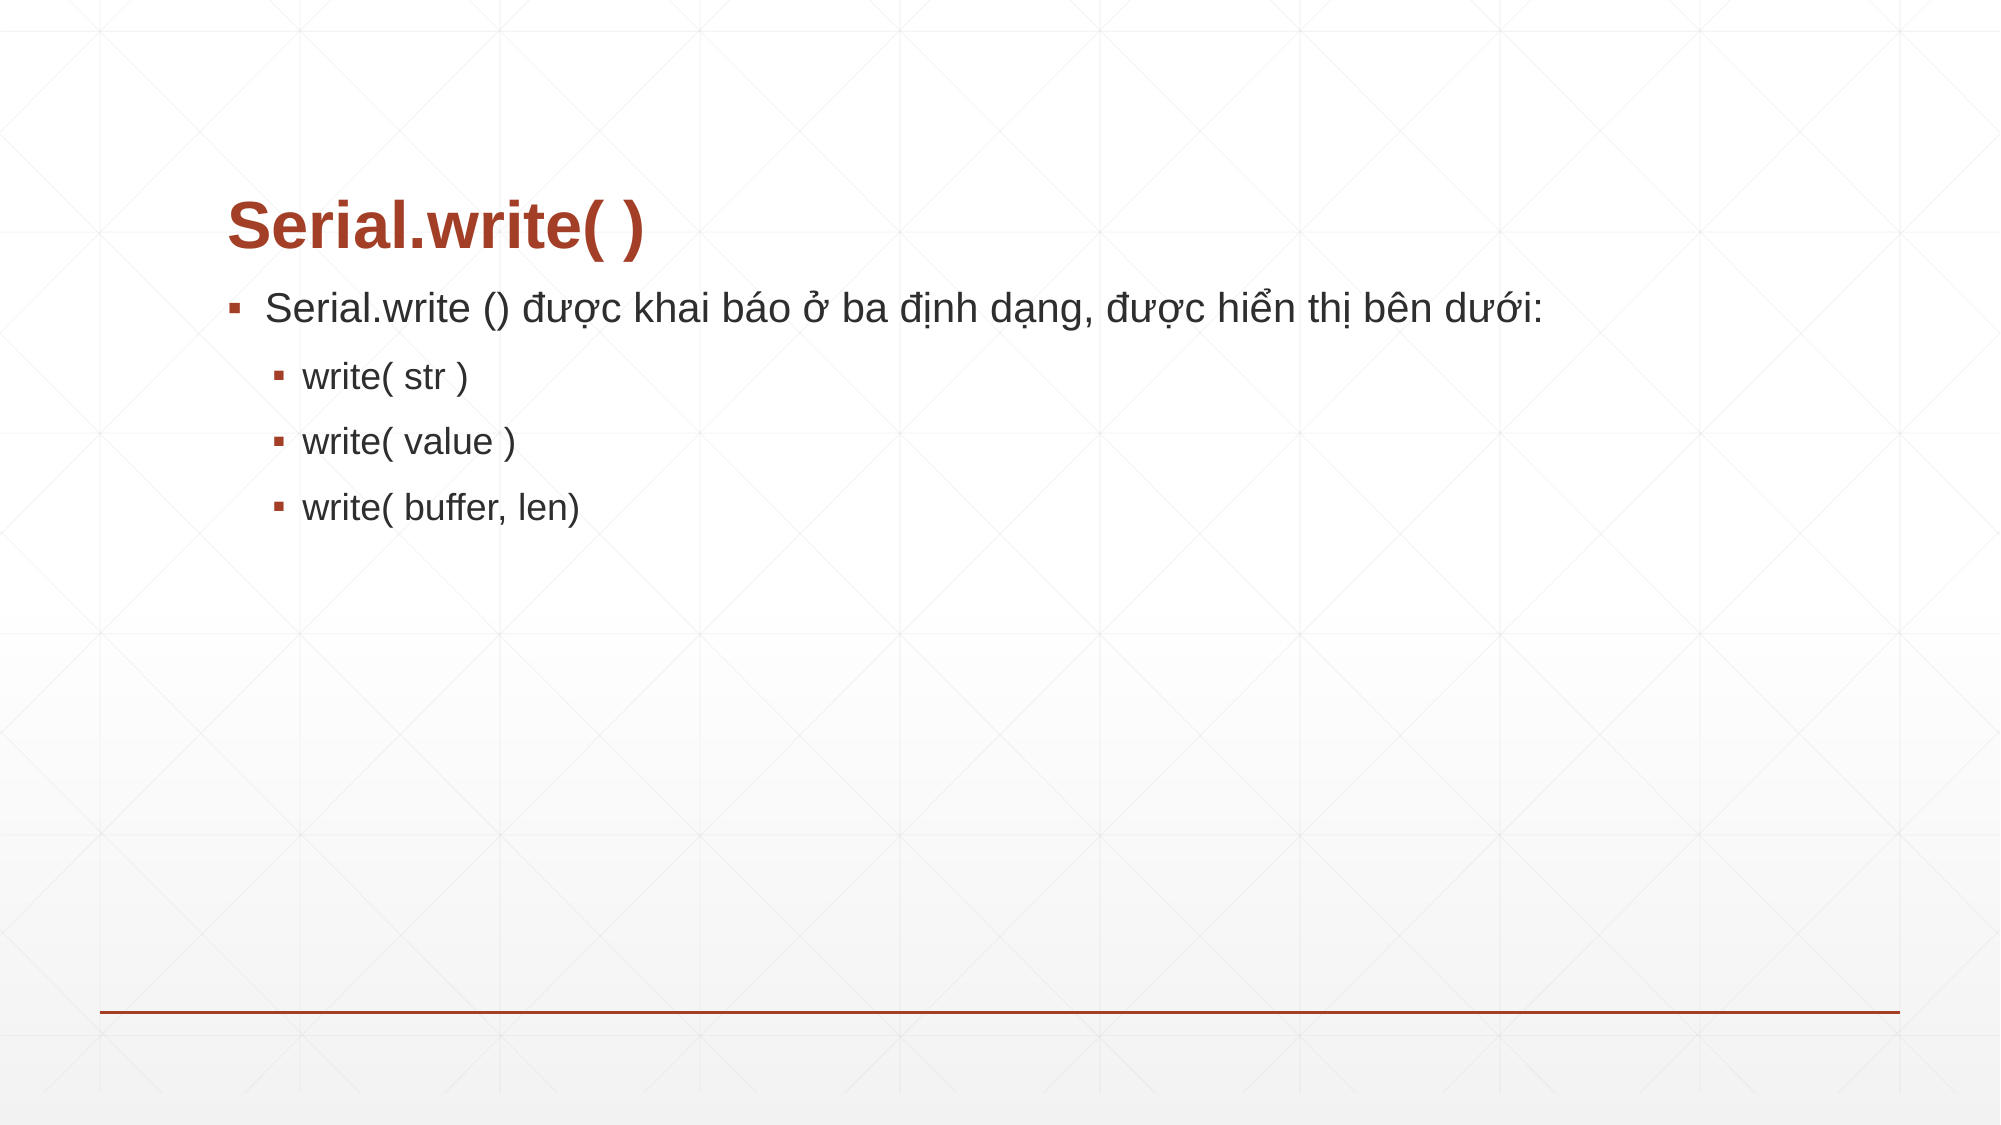

# Serial.write( )
Serial.write () được khai báo ở ba định dạng, được hiển thị bên dưới:
write( str )
write( value )
write( buffer, len)